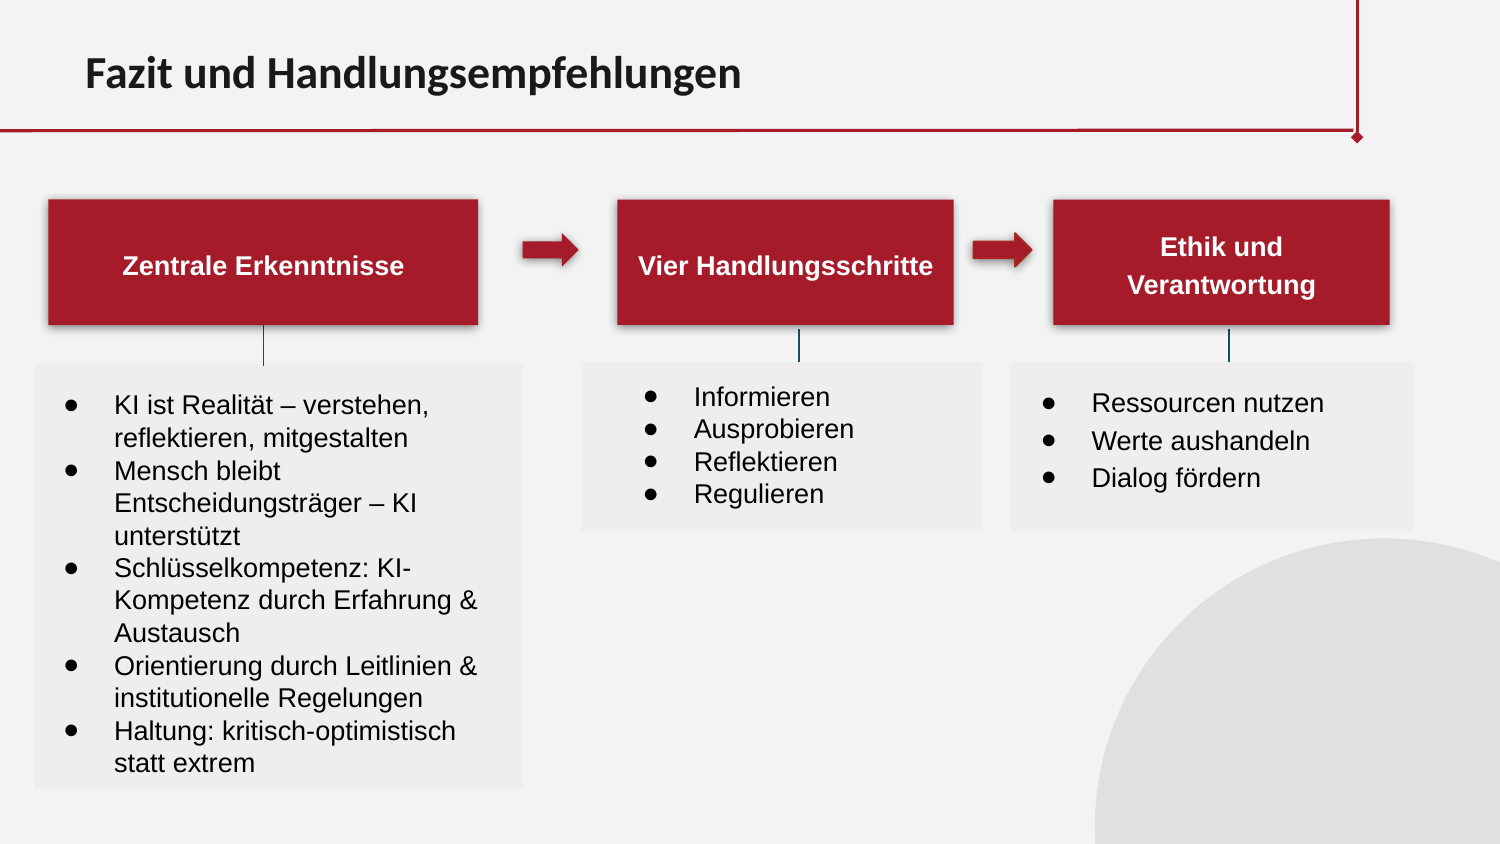

Fazit und Handlungsempfehlungen
Zentrale Erkenntnisse
Vier Handlungsschritte
Ethik und Verantwortung

Informieren
Ausprobieren
Reflektieren
Regulieren
Ressourcen nutzen
Werte aushandeln
Dialog fördern
KI ist Realität – verstehen, reflektieren, mitgestalten
Mensch bleibt Entscheidungsträger – KI unterstützt
Schlüsselkompetenz: KI-Kompetenz durch Erfahrung & Austausch
Orientierung durch Leitlinien & institutionelle Regelungen
Haltung: kritisch-optimistisch statt extrem